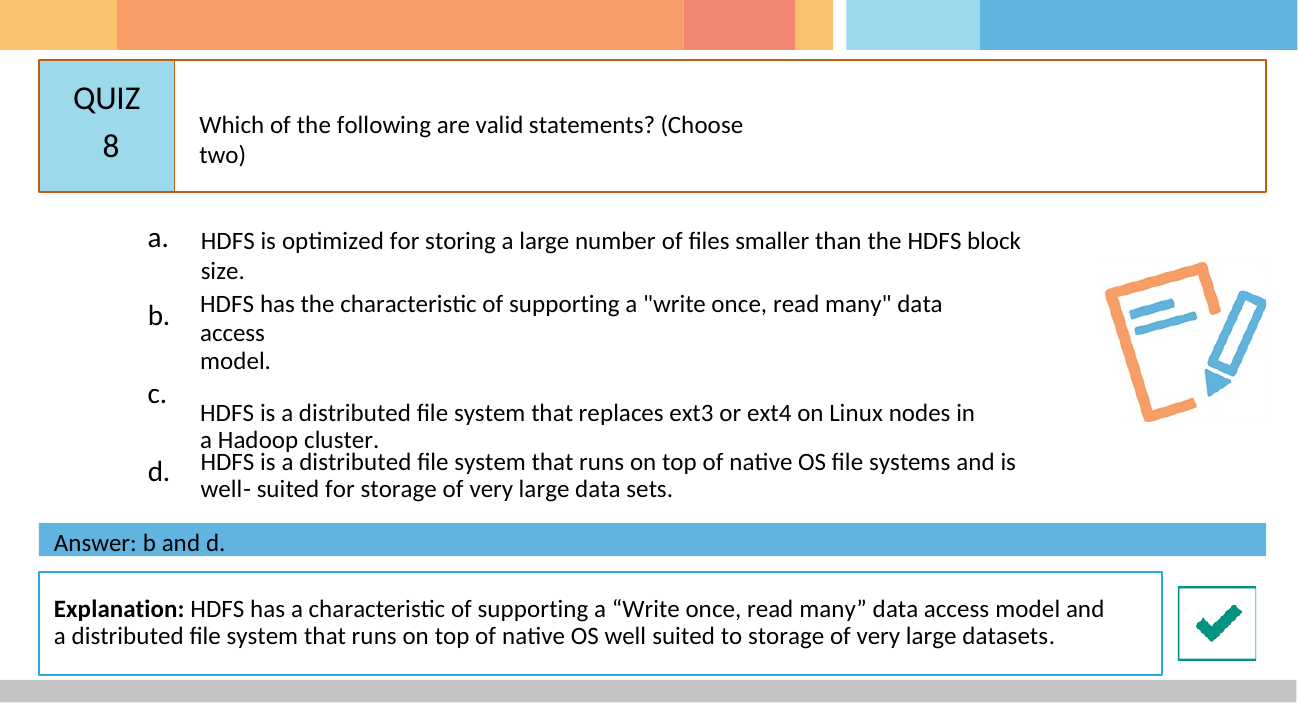

# QUIZ 8
Which of the following are valid statements? (Choose two)
a.
HDFS is optimized for storing a large number of files smaller than the HDFS block size.

HDFS has the characteristic of supporting a "write once, read many" data access
model.

HDFS is a distributed file system that replaces ext3 or ext4 on Linux nodes in a Hadoop cluster.
b.
c.
HDFS is a distributed file system that runs on top of native OS file systems and is well- suited for storage of very large data sets.
d.
Answer: b and d.

Explanation: HDFS has a characteristic of supporting a “Write once, read many” data access model and a distributed file system that runs on top of native OS well suited to storage of very large datasets.